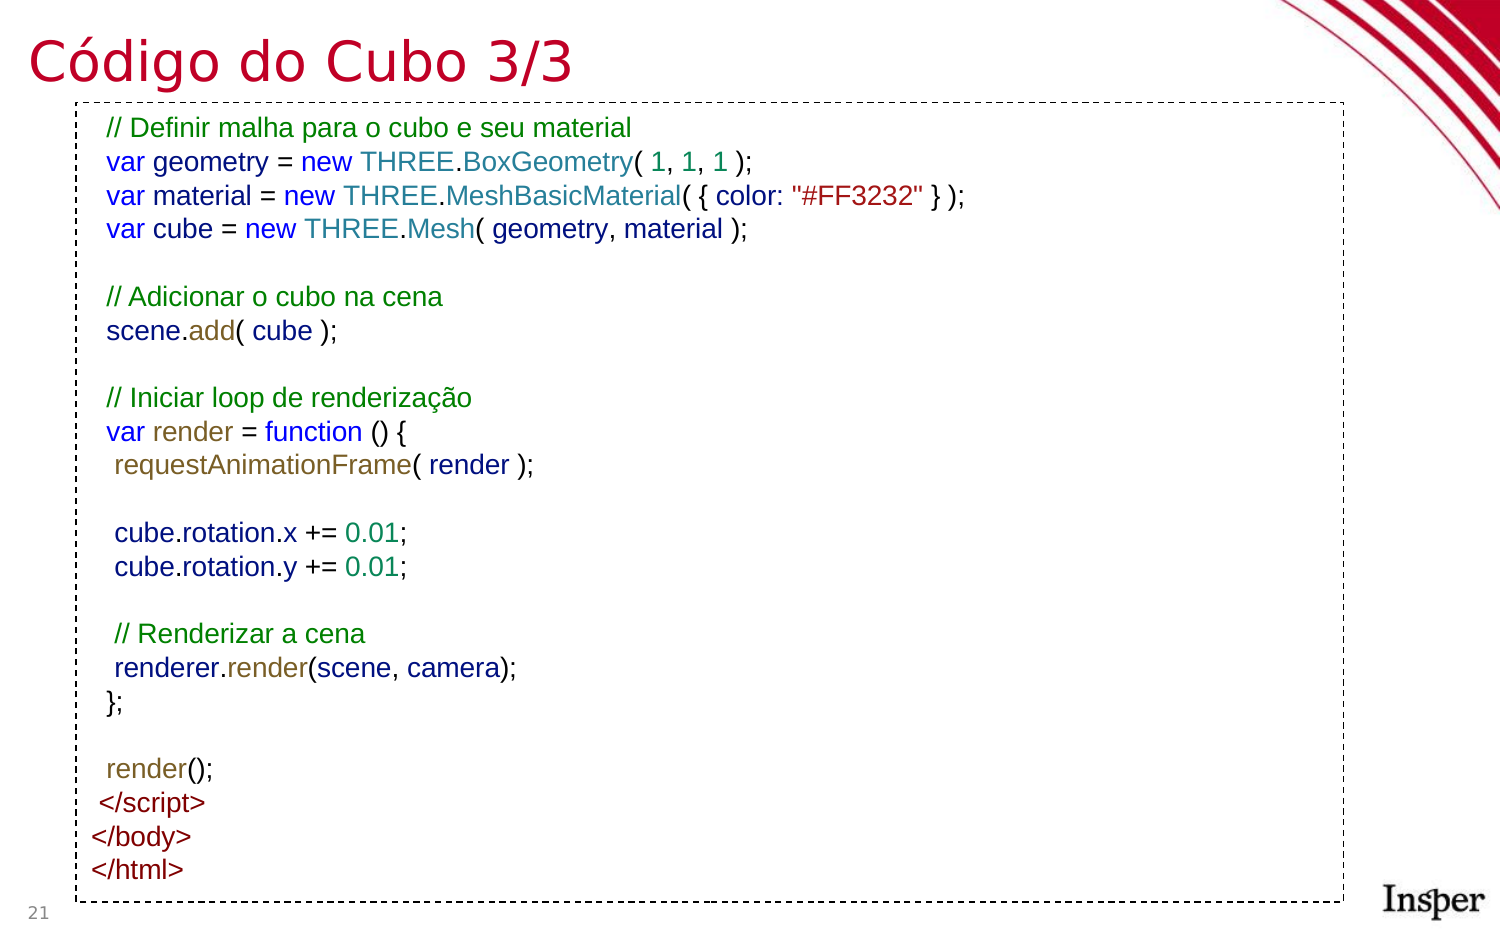

# Código do Cubo 3/3
  // Definir malha para o cubo e seu material
  var geometry = new THREE.BoxGeometry( 1, 1, 1 );
  var material = new THREE.MeshBasicMaterial( { color: "#FF3232" } );
  var cube = new THREE.Mesh( geometry, material );
  // Adicionar o cubo na cena
  scene.add( cube );
  // Iniciar loop de renderização
  var render = function () {
   requestAnimationFrame( render );
   cube.rotation.x += 0.01;
   cube.rotation.y += 0.01;
   // Renderizar a cena
   renderer.render(scene, camera);
  };
  render();
 </script>
</body>
</html>
21